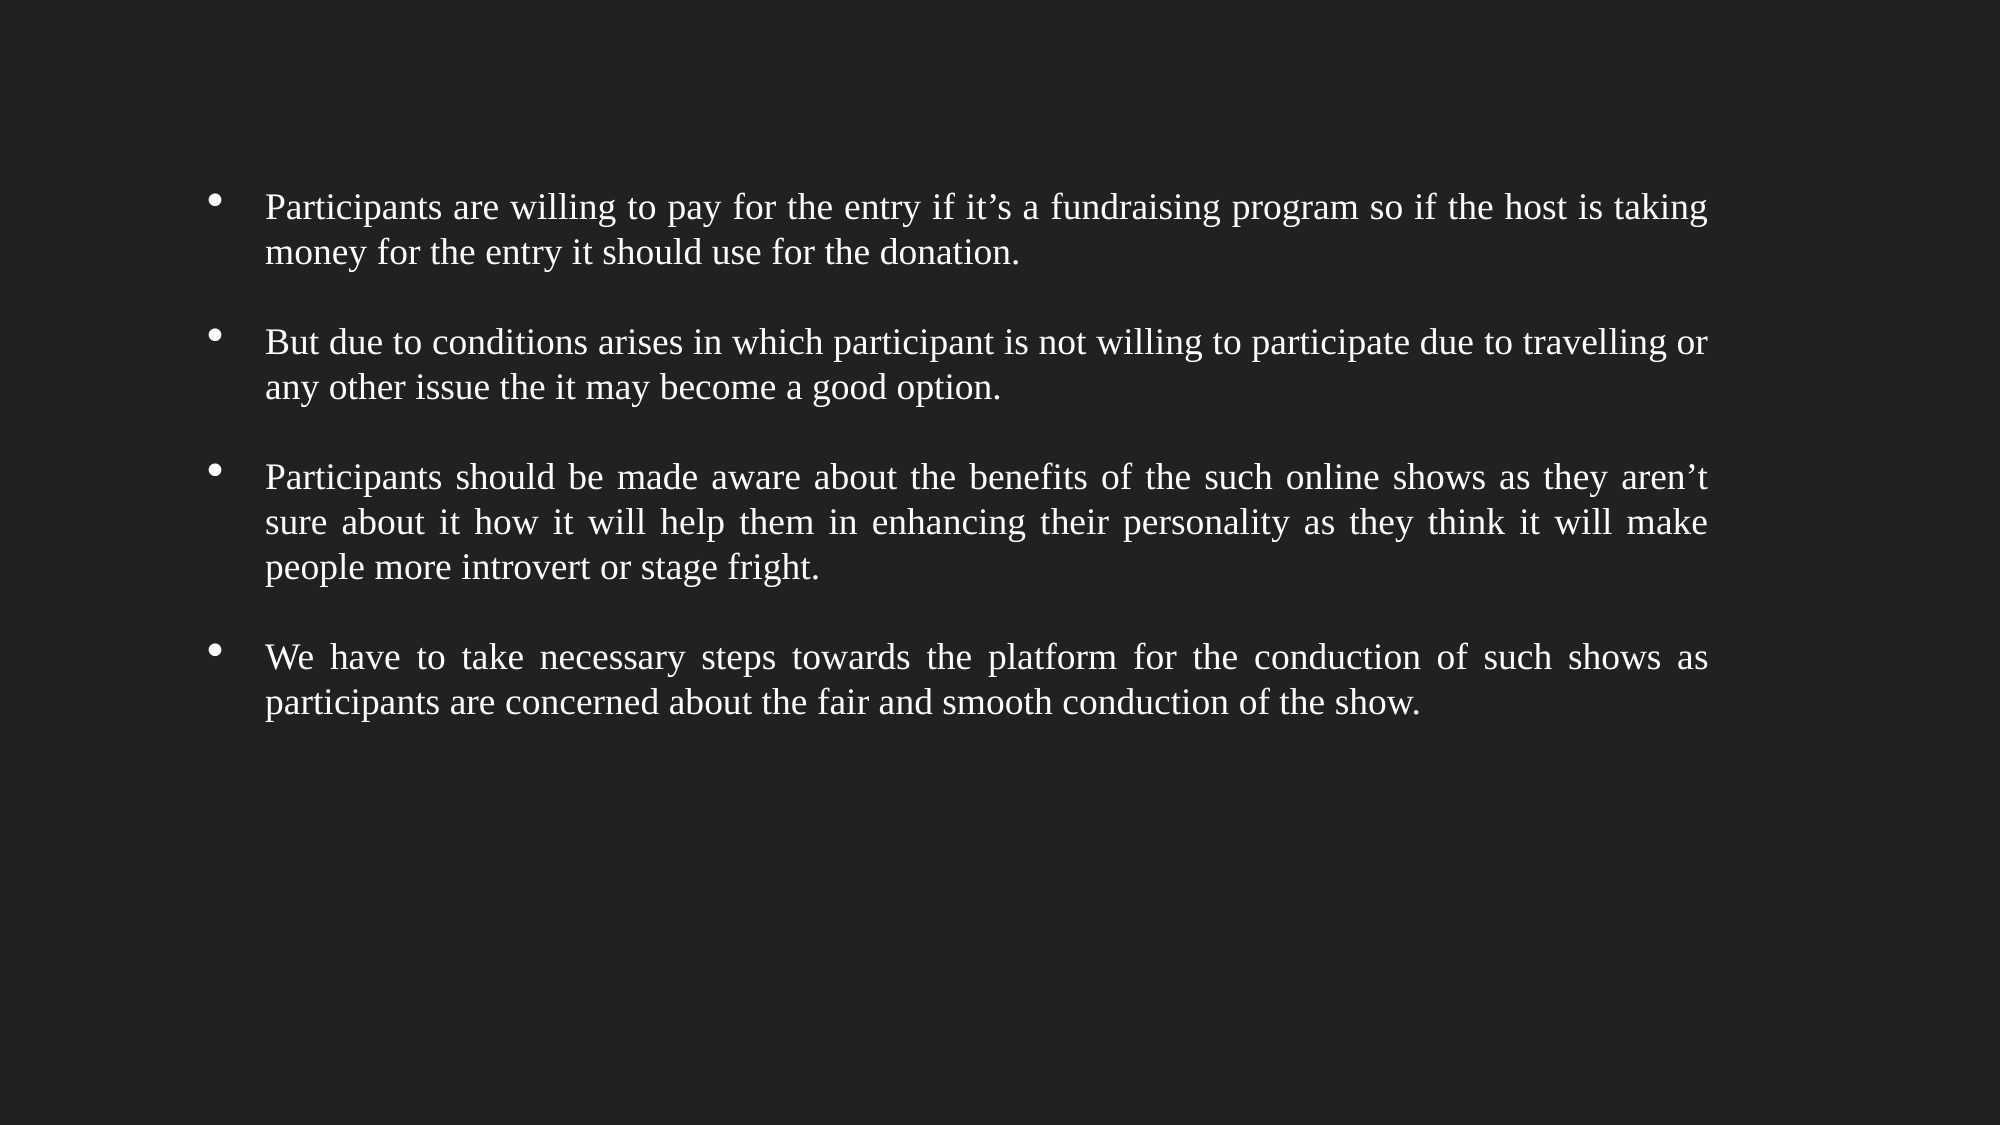

Participants are willing to pay for the entry if it’s a fundraising program so if the host is taking money for the entry it should use for the donation.

But due to conditions arises in which participant is not willing to participate due to travelling or any other issue the it may become a good option.

Participants should be made aware about the benefits of the such online shows as they aren’t sure about it how it will help them in enhancing their personality as they think it will make people more introvert or stage fright.

We have to take necessary steps towards the platform for the conduction of such shows as participants are concerned about the fair and smooth conduction of the show.